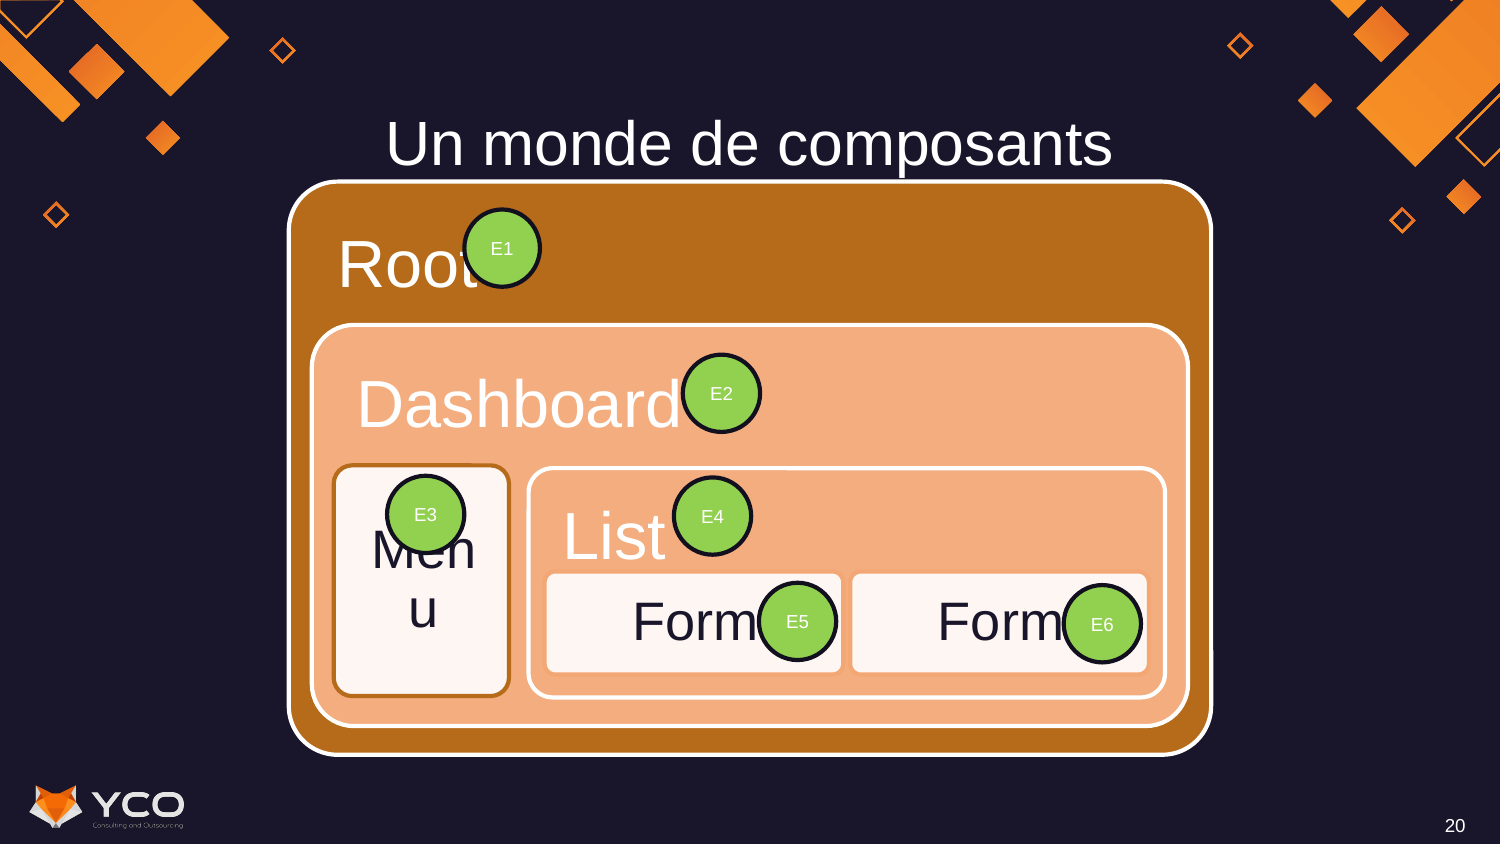

# Un monde de composants
Root
Dashboard
Menu
List
Form
Form
E1
E2
E3
E4
E5
E6